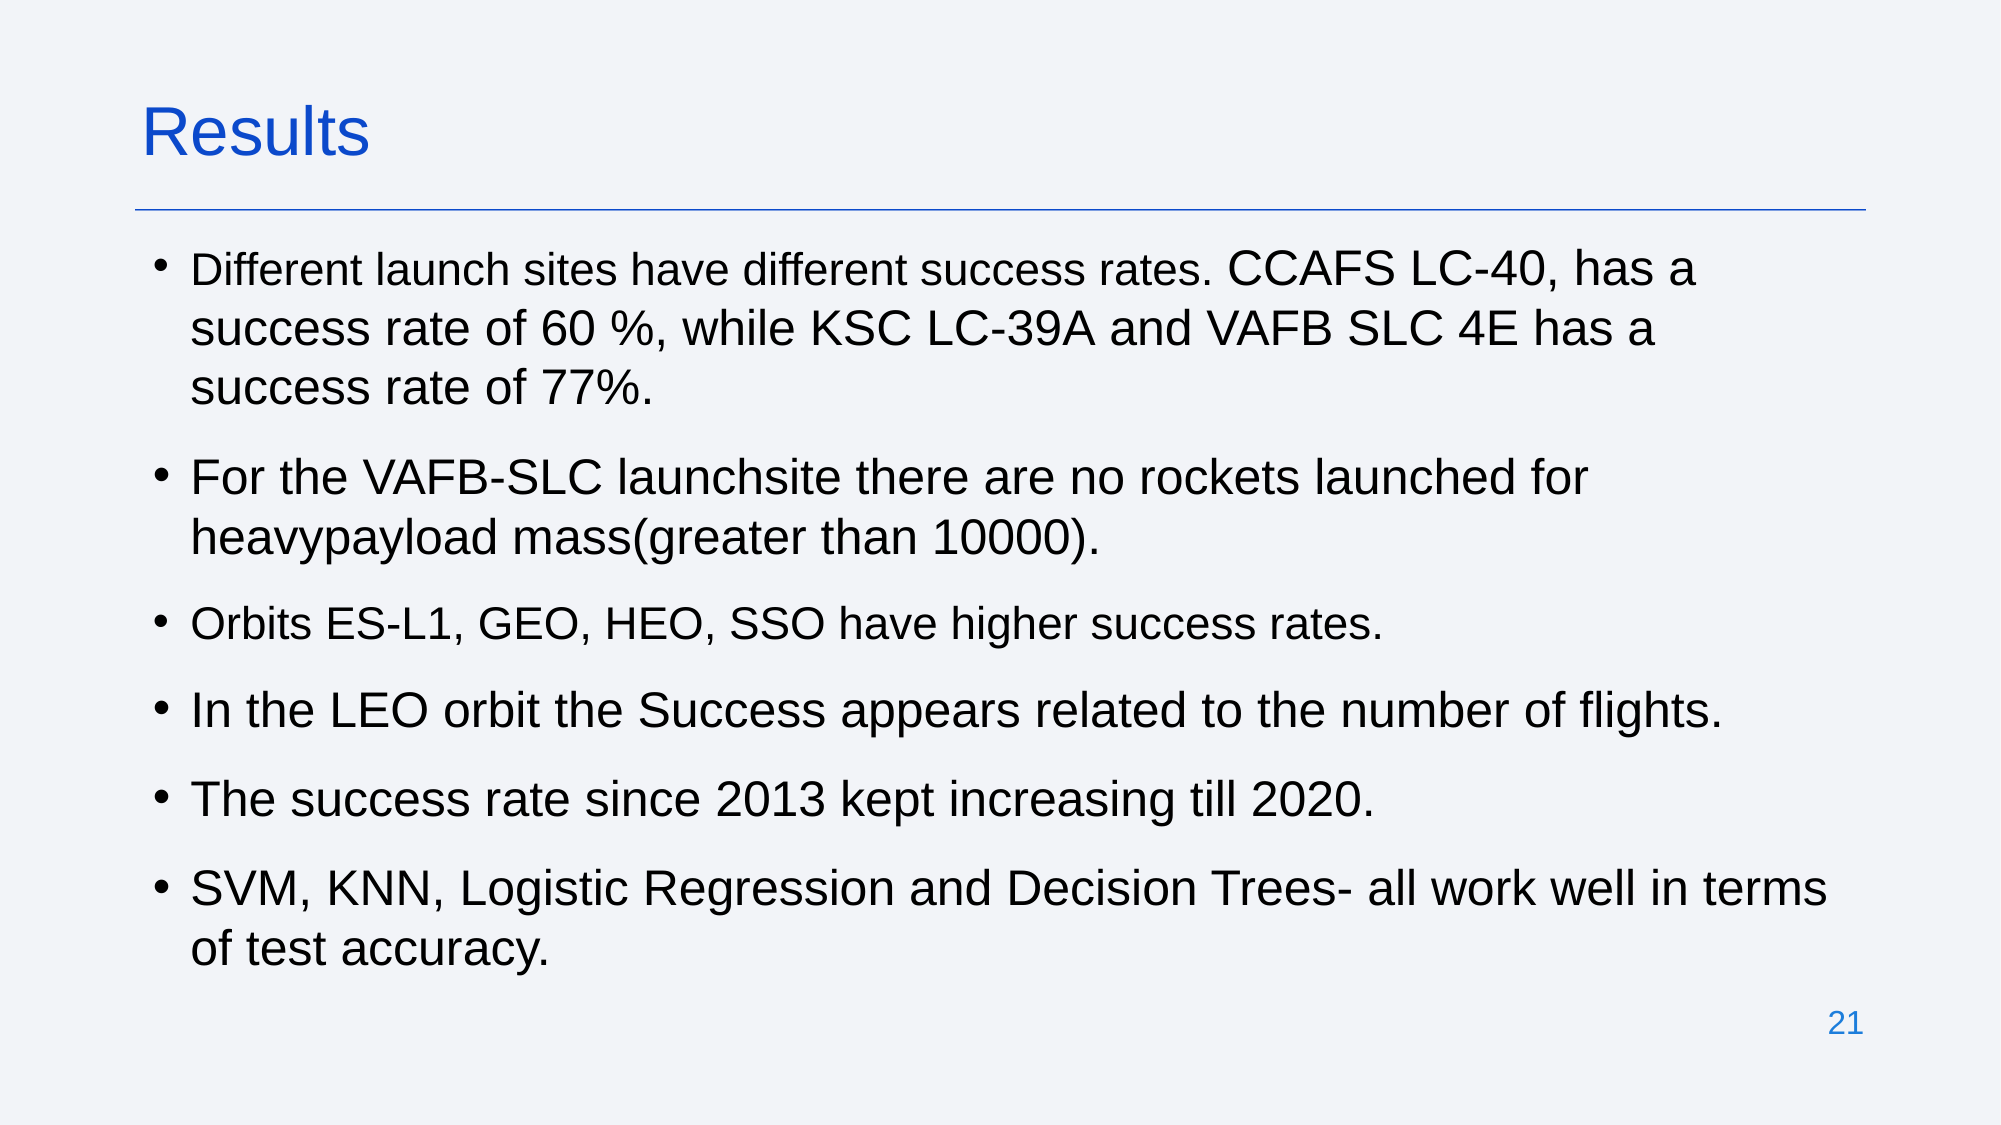

Results
Different launch sites have different success rates. CCAFS LC-40, has a success rate of 60 %, while KSC LC-39A and VAFB SLC 4E has a success rate of 77%.
For the VAFB-SLC launchsite there are no rockets launched for heavypayload mass(greater than 10000).
Orbits ES-L1, GEO, HEO, SSO have higher success rates.
In the LEO orbit the Success appears related to the number of flights.
The success rate since 2013 kept increasing till 2020.
SVM, KNN, Logistic Regression and Decision Trees- all work well in terms of test accuracy.

21